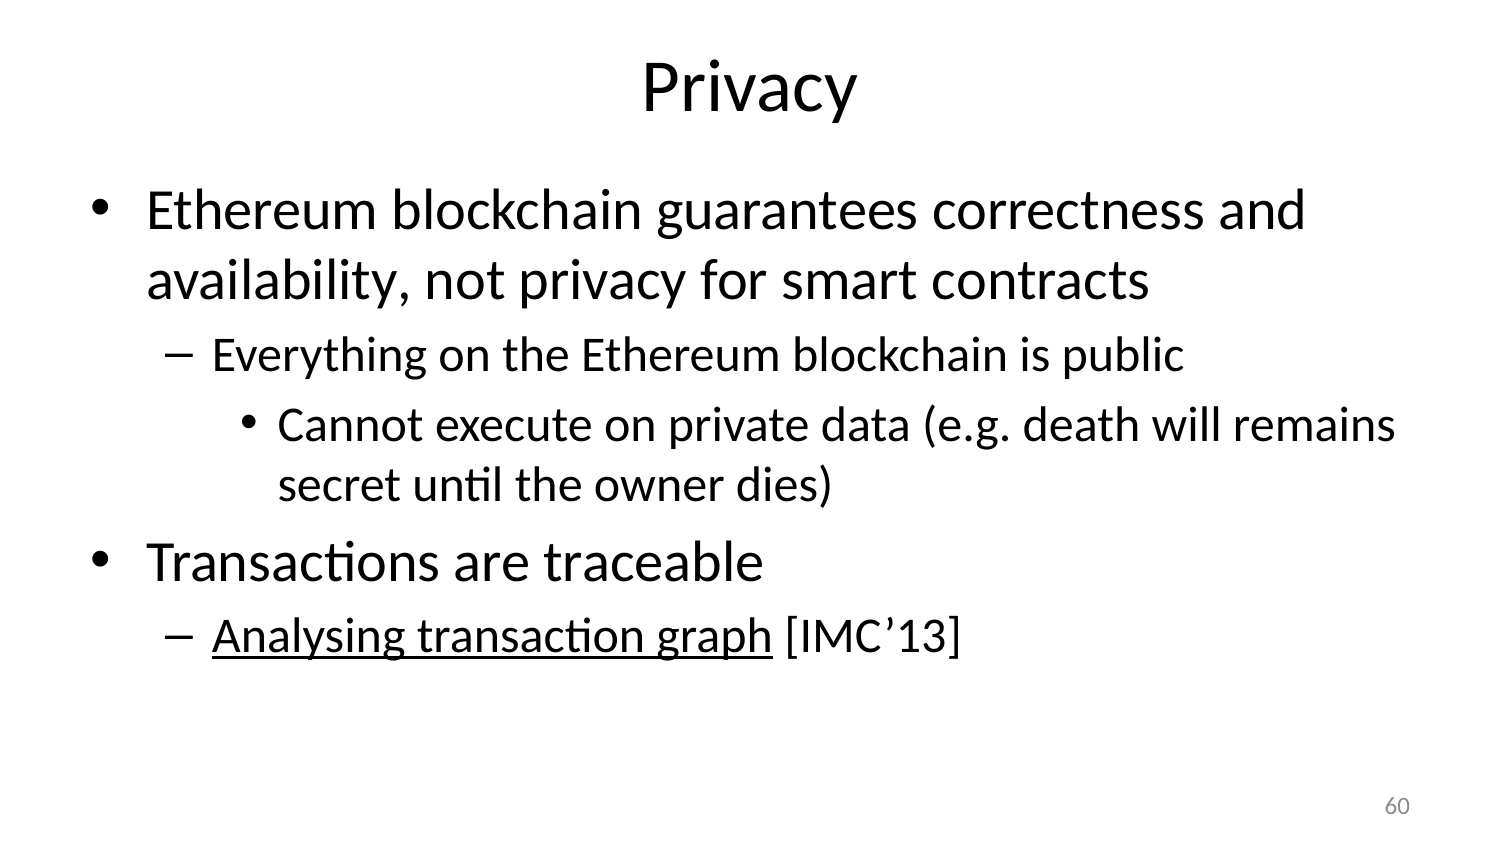

# Privacy
Ethereum blockchain guarantees correctness and availability, not privacy for smart contracts
Everything on the Ethereum blockchain is public
Cannot execute on private data (e.g. death will remains secret until the owner dies)
Transactions are traceable
Analysing transaction graph [IMC’13]
60